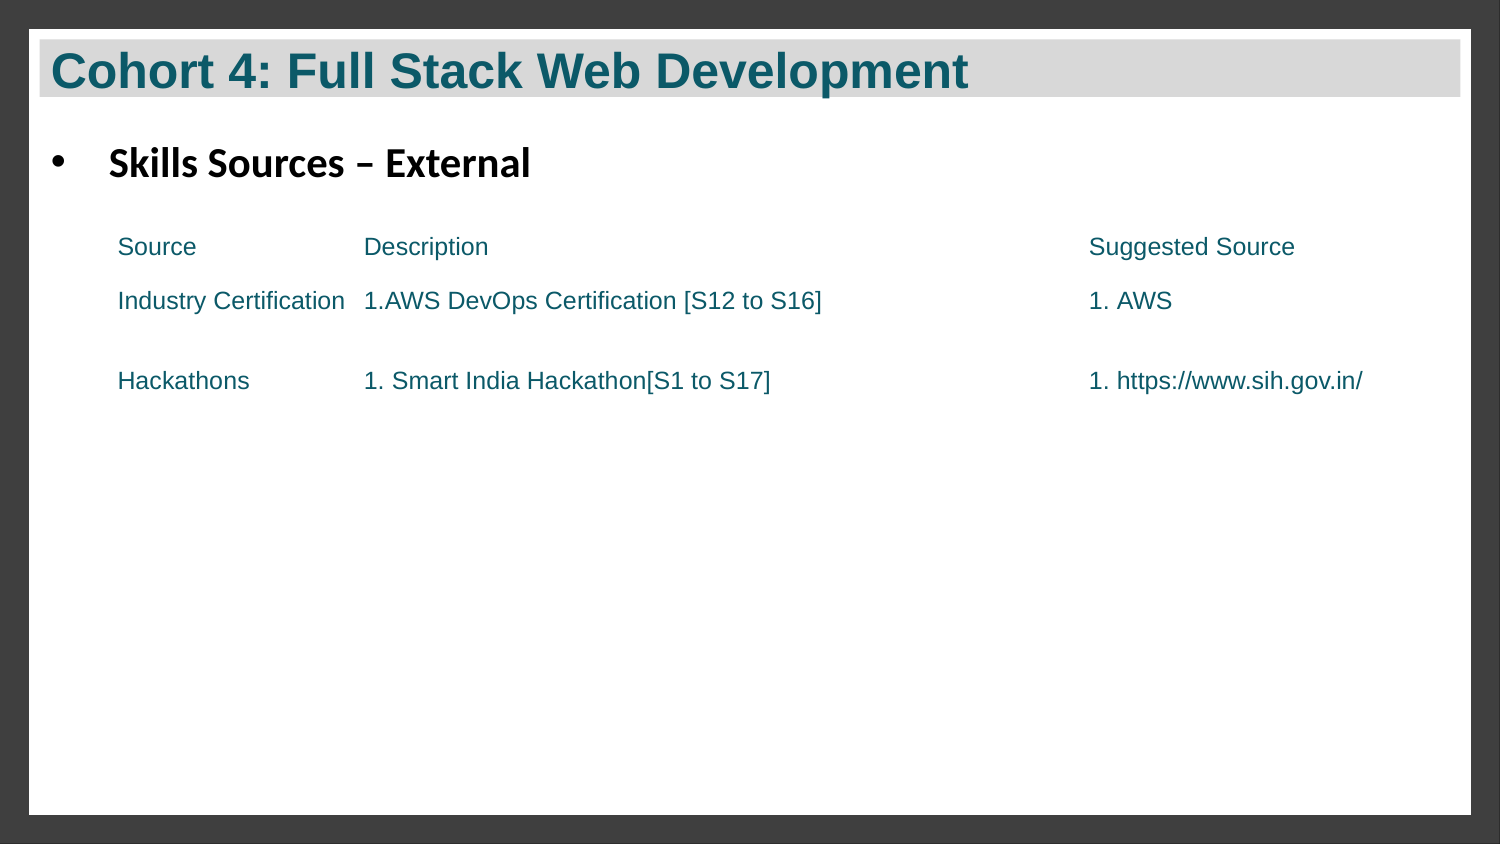

# Cohort 4: Full Stack Web Development
Skills Sources – External
| Source | Description | Suggested Source |
| --- | --- | --- |
| Industry Certification | AWS DevOps Certification [S12 to S16] | 1. AWS |
| Hackathons | Smart India Hackathon[S1 to S17] | 1. https://www.sih.gov.in/ |